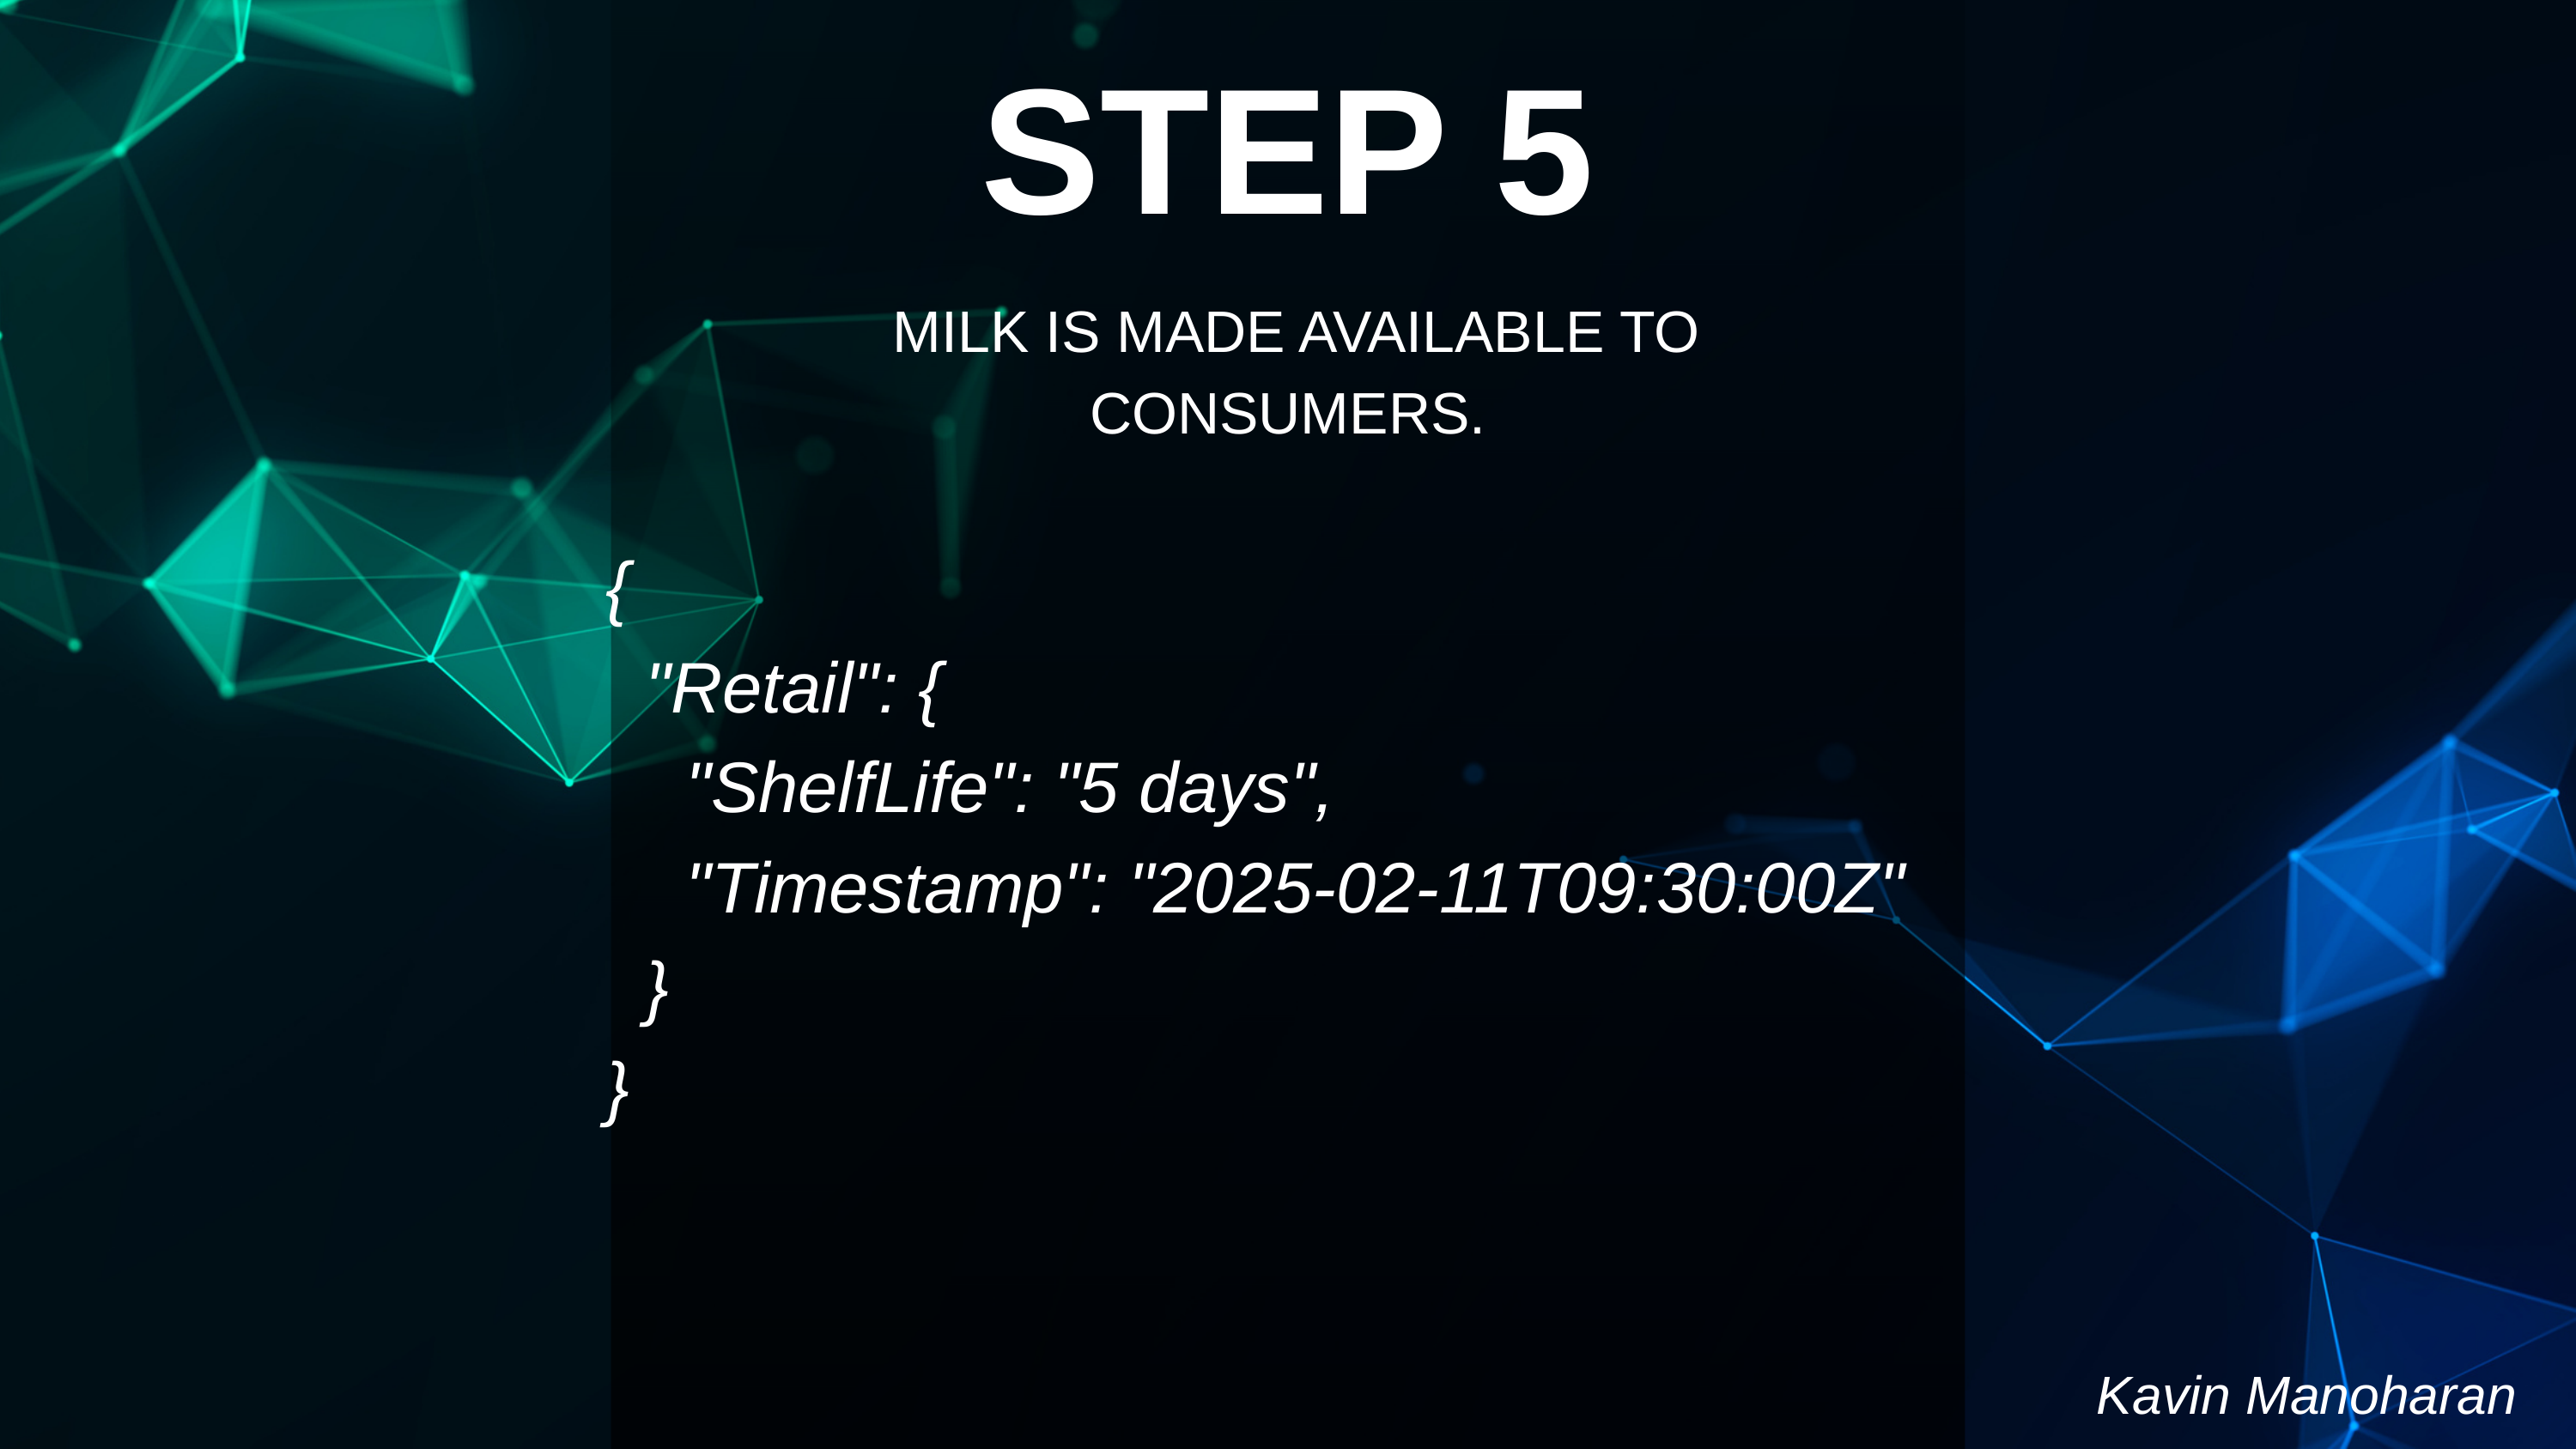

STEP 5
 MILK IS MADE AVAILABLE TO CONSUMERS.
{
  "Retail": {
    "ShelfLife": "5 days",
    "Timestamp": "2025-02-11T09:30:00Z"
  }
}
Kavin Manoharan